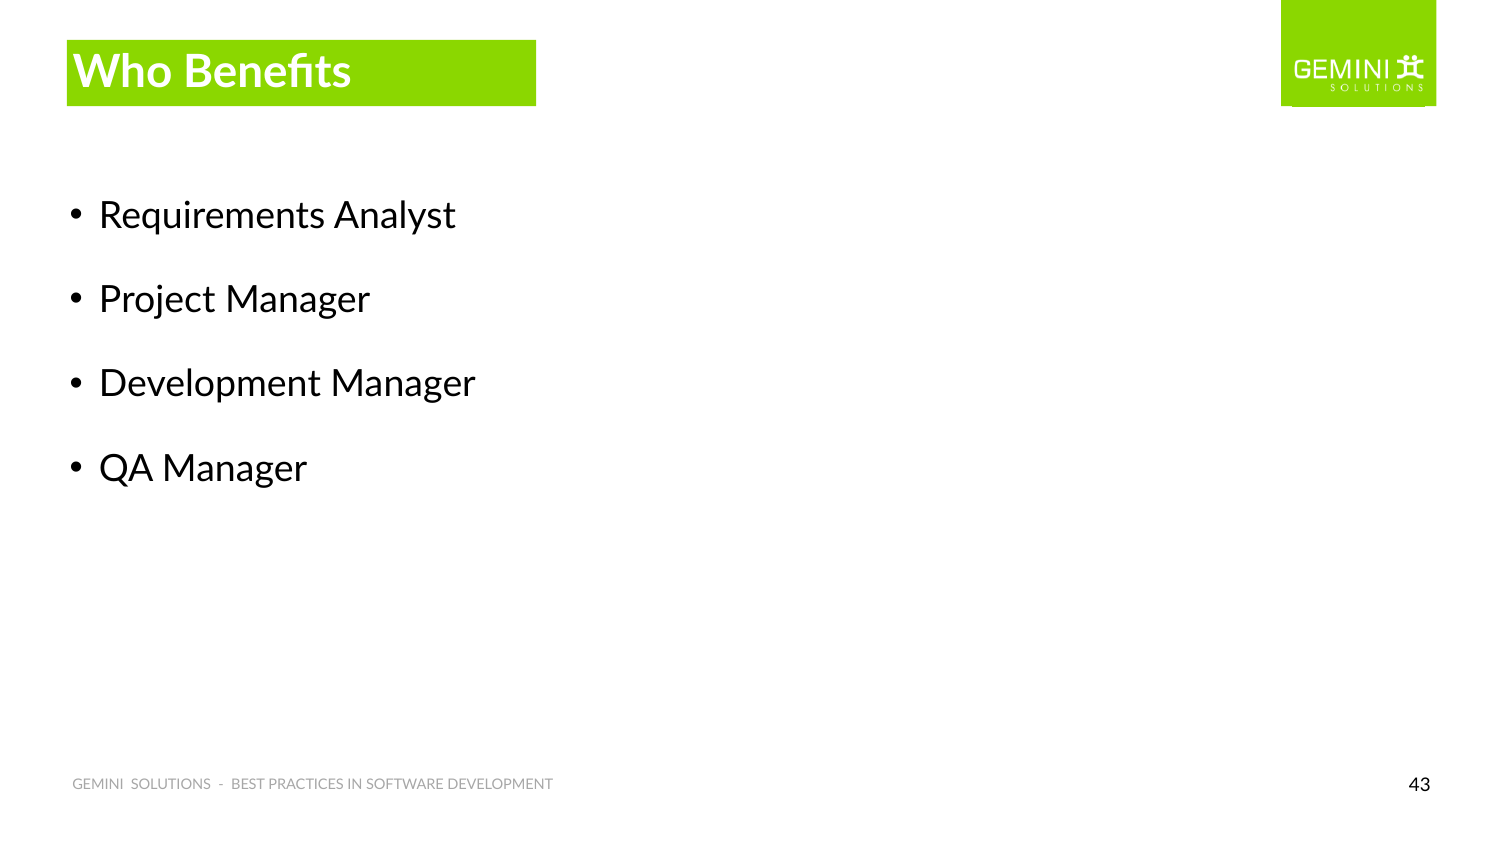

# Who Benefits
Requirements Analyst
Project Manager
Development Manager
QA Manager
43
GEMINI  SOLUTIONS  -  DEVELOPMENT FUNDAMENTALS